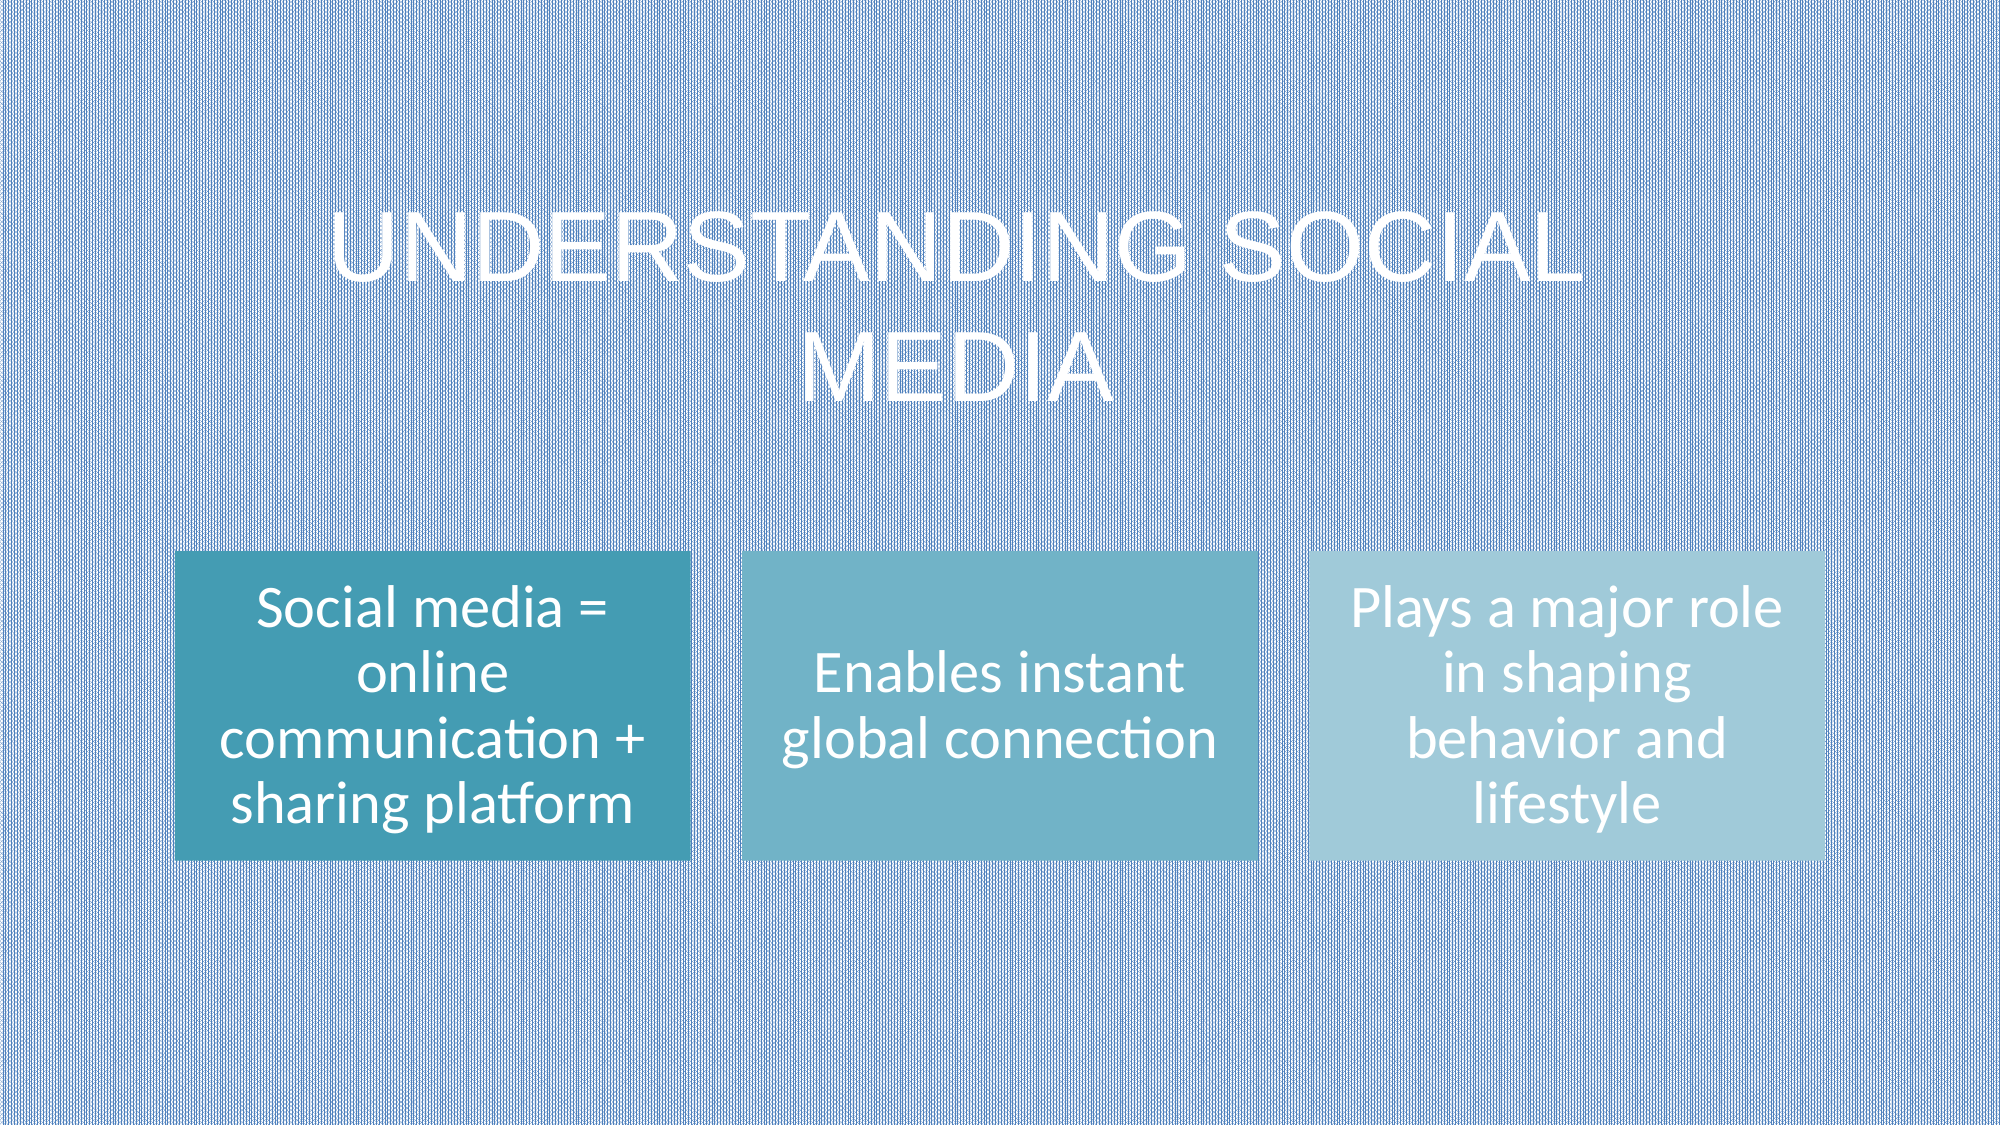

# UNDERSTANDING SOCIAL MEDIA
Social media = online communication + sharing platform
Enables instant global connection
Plays a major role in shaping behavior and lifestyle